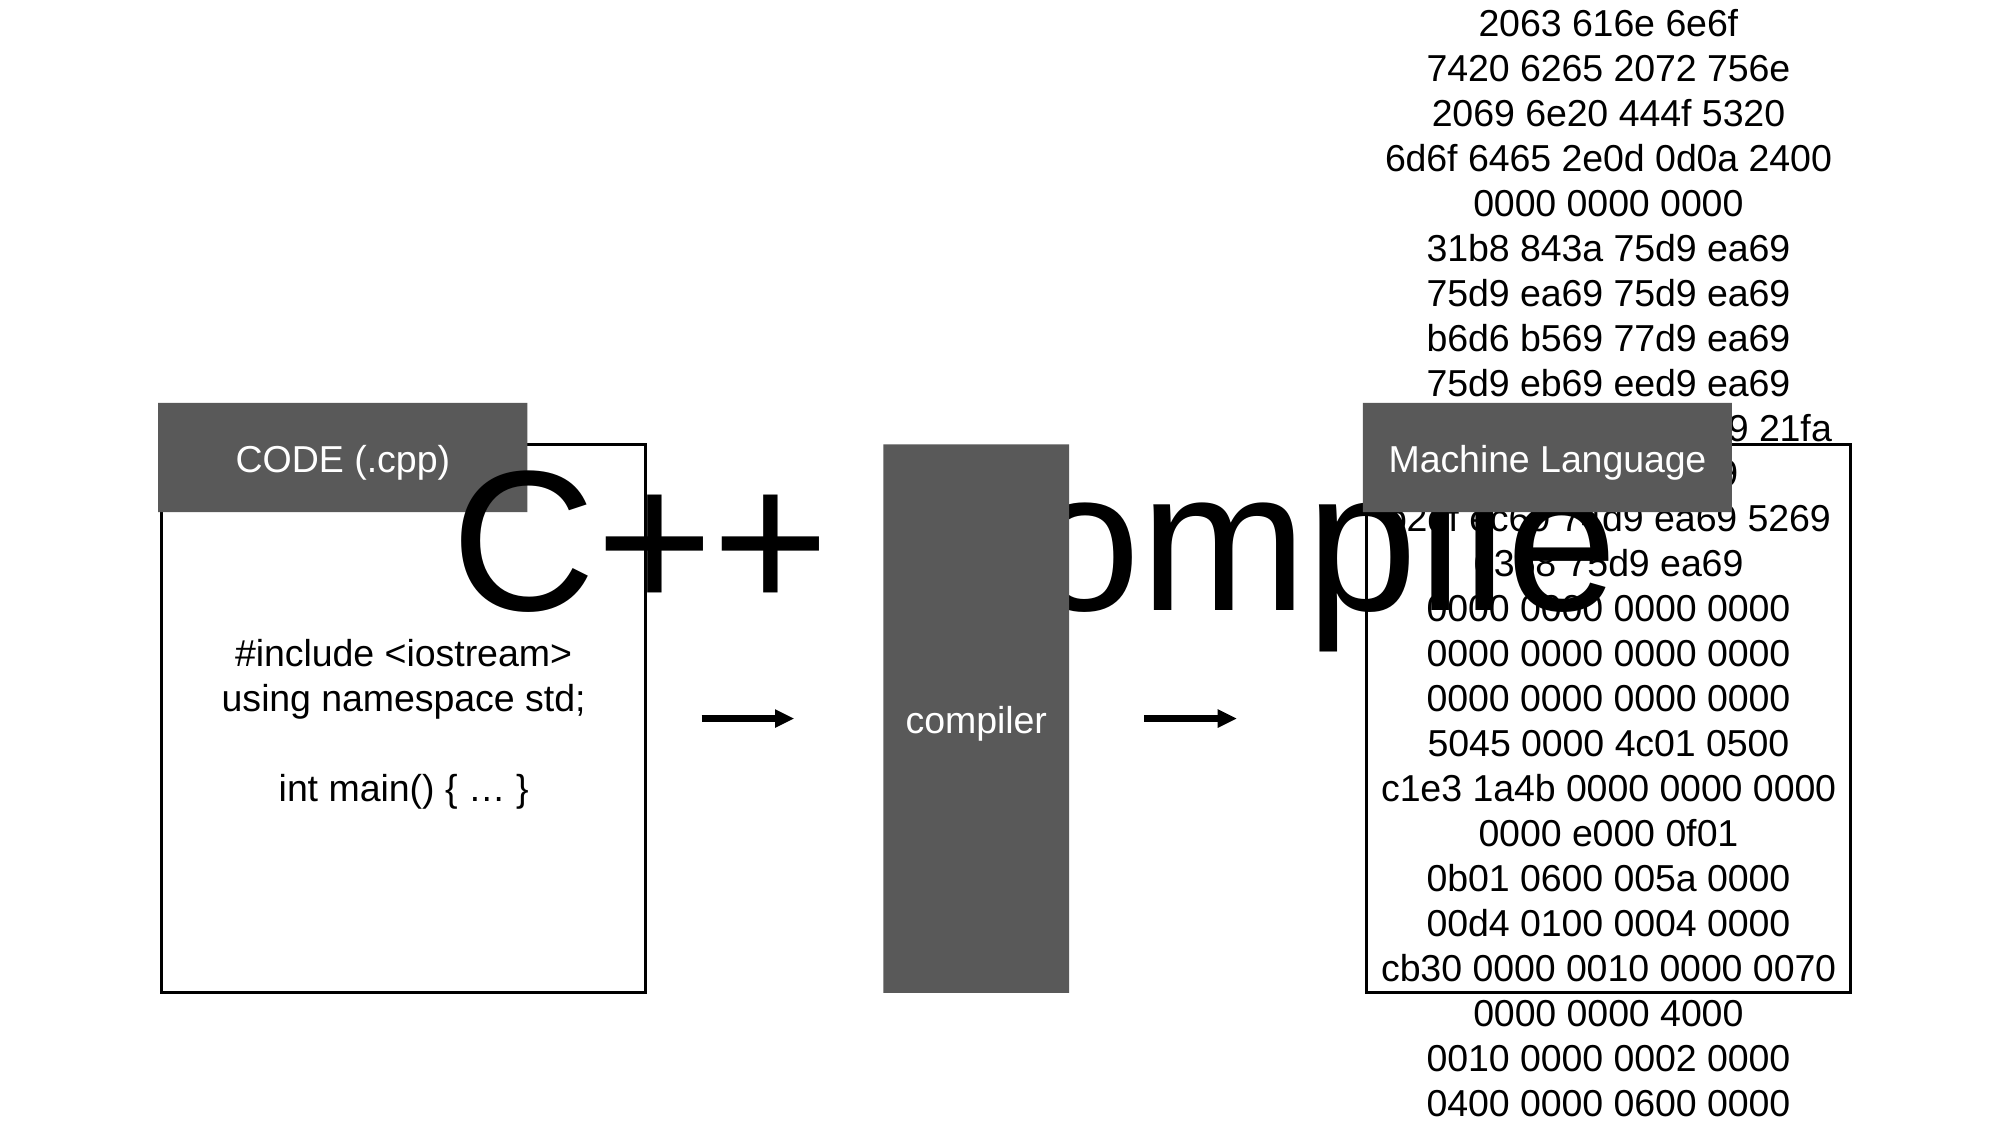

Machine Language
CODE (.cpp)
C++ Compile
#include <iostream>
using namespace std;

int main() { … }
compiler
4d5a 9000 0300 0000 0400 0000 ffff 0000
b800 0000 0000 0000 4000 0000 0000 0000
0000 0000 0000 0000 0000 0000 0000 0000
0000 0000 0000 0000 0000 0000 d800 0000
0e1f ba0e 00b4 09cd 21b8 014c cd21 5468
6973 2070 726f 6772 616d 2063 616e 6e6f
7420 6265 2072 756e 2069 6e20 444f 5320
6d6f 6465 2e0d 0d0a 2400 0000 0000 0000
31b8 843a 75d9 ea69 75d9 ea69 75d9 ea69
b6d6 b569 77d9 ea69 75d9 eb69 eed9 ea69
b6d6 b769 64d9 ea69 21fa da69 7fd9 ea69
b2df ec69 74d9 ea69 5269 6368 75d9 ea69
0000 0000 0000 0000 0000 0000 0000 0000
0000 0000 0000 0000 5045 0000 4c01 0500
c1e3 1a4b 0000 0000 0000 0000 e000 0f01
0b01 0600 005a 0000 00d4 0100 0004 0000
cb30 0000 0010 0000 0070 0000 0000 4000
0010 0000 0002 0000 0400 0000 0600 0000
0400 0000 0000 0000 0000 0600 0004 0000
0000 0000 0200 0080 0000 1000 0010 0000
0000 1000 0010 0000 0000 0000 1000 0000
0000 0000 0000 0000 a473 0000 b400 0000
0020 0400 60d5 0100 0000 0000 0000 0000
0000 0000 0000 0000 0000 0000 0000 0000
0000 0000 0000 0000 0000 0000 0000 0000
0000 0000 0000 0000 0000 0000 0000 0000
0000 0000 0000 0000 0000 0000 0000 0000